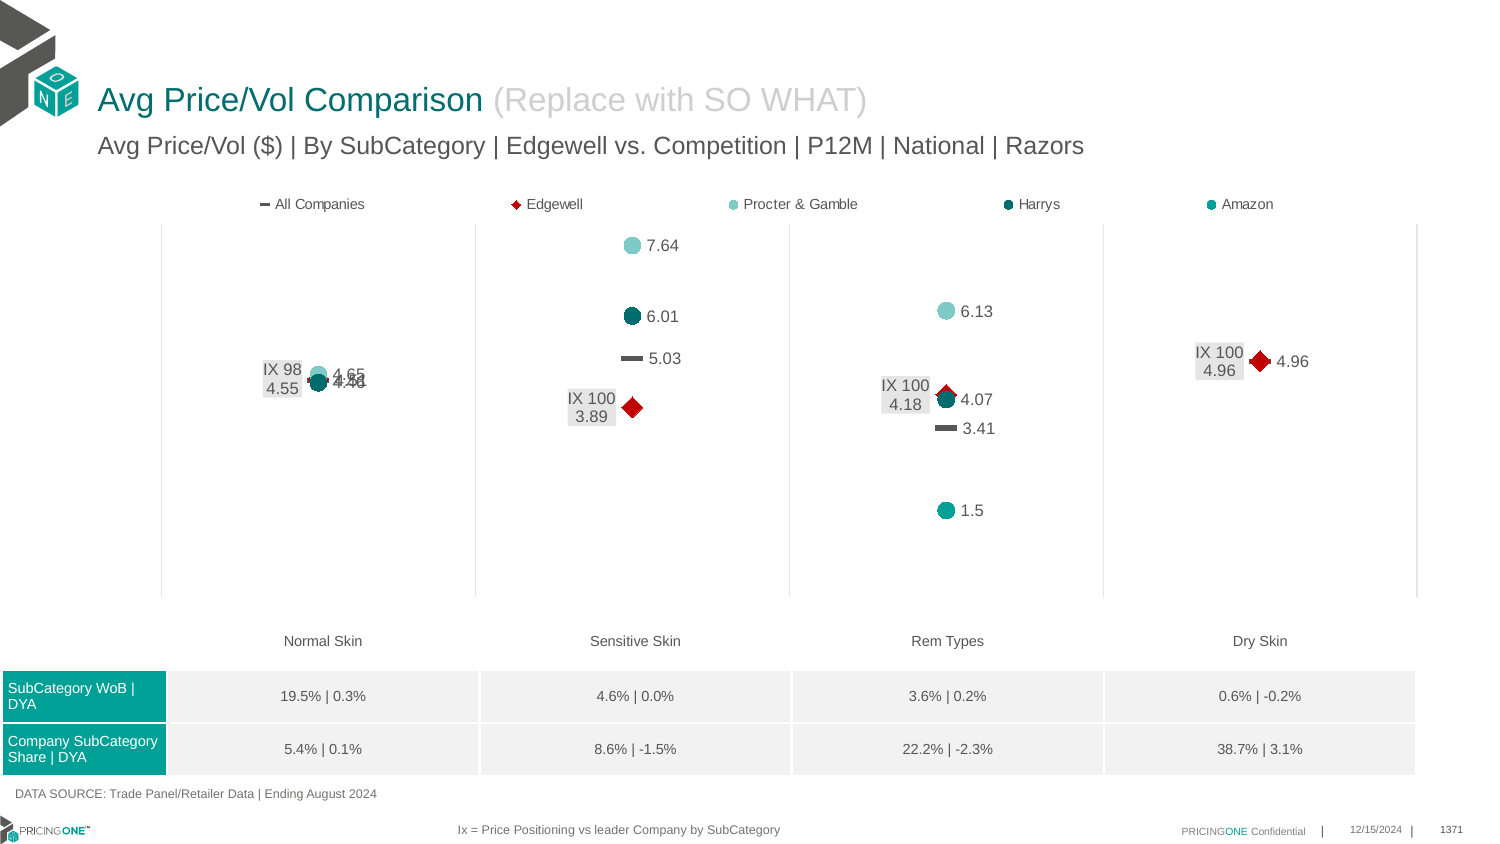

# Avg Price/Vol Comparison (Replace with SO WHAT)
Avg Price/Vol ($) | By SubCategory | Edgewell vs. Competition | P12M | National | Razors

### Chart

| Category | All Companies | Edgewell | Procter & Gamble | Harrys | Amazon |
|---|---|---|---|---|---|
| IX 98 | 4.51 | 4.55 | 4.65 | 4.46 | None |
| IX 100 | 5.03 | 3.89 | 7.64 | 6.01 | None |
| IX 100 | 3.41 | 4.18 | 6.13 | 4.07 | 1.5 |
| IX 100 | 4.96 | 4.96 | None | None | None |
|  | Normal Skin | Sensitive Skin | Rem Types | Dry Skin |
| --- | --- | --- | --- | --- |
| SubCategory WoB | DYA | 19.5% | 0.3% | 4.6% | 0.0% | 3.6% | 0.2% | 0.6% | -0.2% |
| Company SubCategory Share | DYA | 5.4% | 0.1% | 8.6% | -1.5% | 22.2% | -2.3% | 38.7% | 3.1% |
DATA SOURCE: Trade Panel/Retailer Data | Ending August 2024
Ix = Price Positioning vs leader Company by SubCategory
12/15/2024
1371